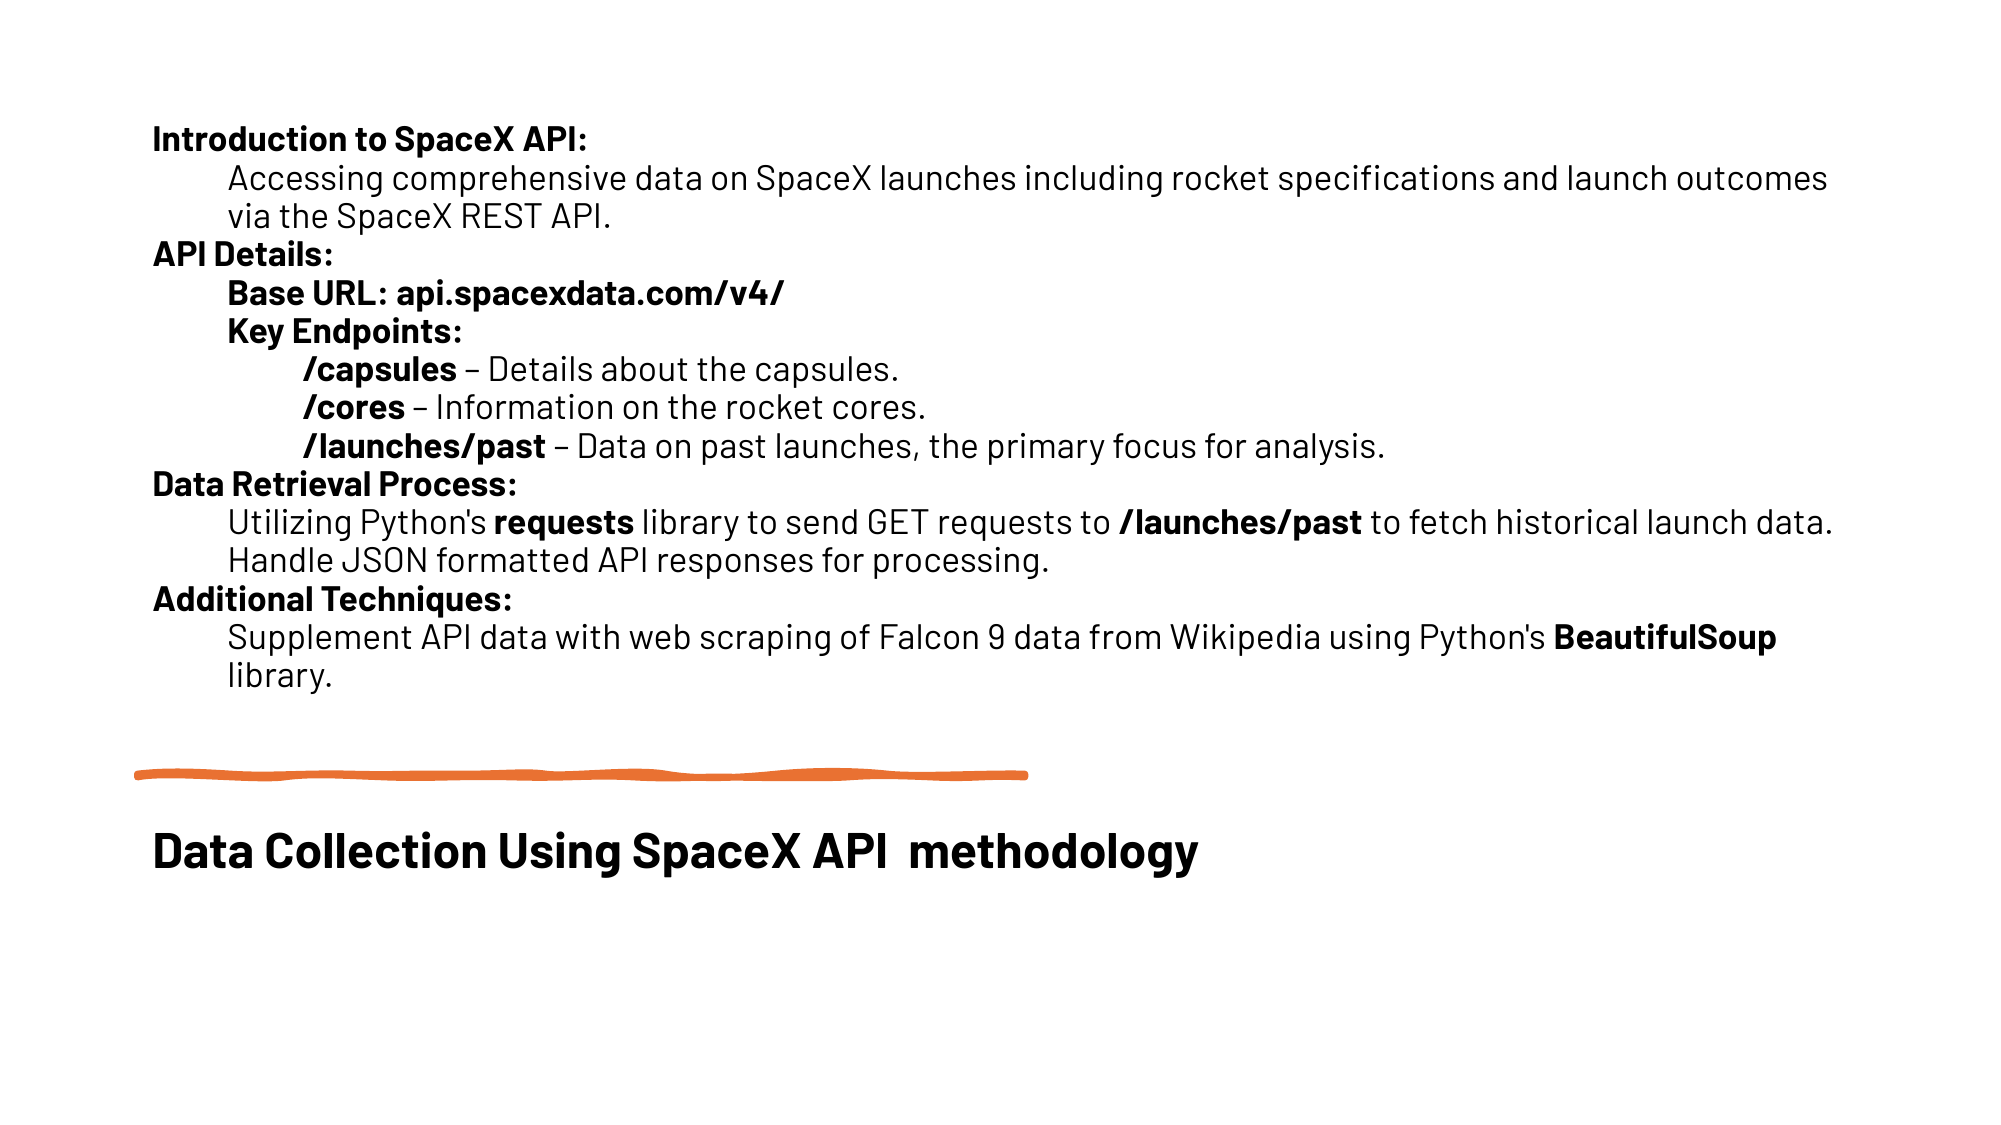

# Introduction to SpaceX API:
Accessing comprehensive data on SpaceX launches including rocket specifications and launch outcomes via the SpaceX REST API.
API Details:
Base URL: api.spacexdata.com/v4/
Key Endpoints:
/capsules – Details about the capsules.
/cores – Information on the rocket cores.
/launches/past – Data on past launches, the primary focus for analysis.
Data Retrieval Process:
Utilizing Python's requests library to send GET requests to /launches/past to fetch historical launch data.
Handle JSON formatted API responses for processing.
Additional Techniques:
Supplement API data with web scraping of Falcon 9 data from Wikipedia using Python's BeautifulSoup library.

Data Collection Using SpaceX API  methodology